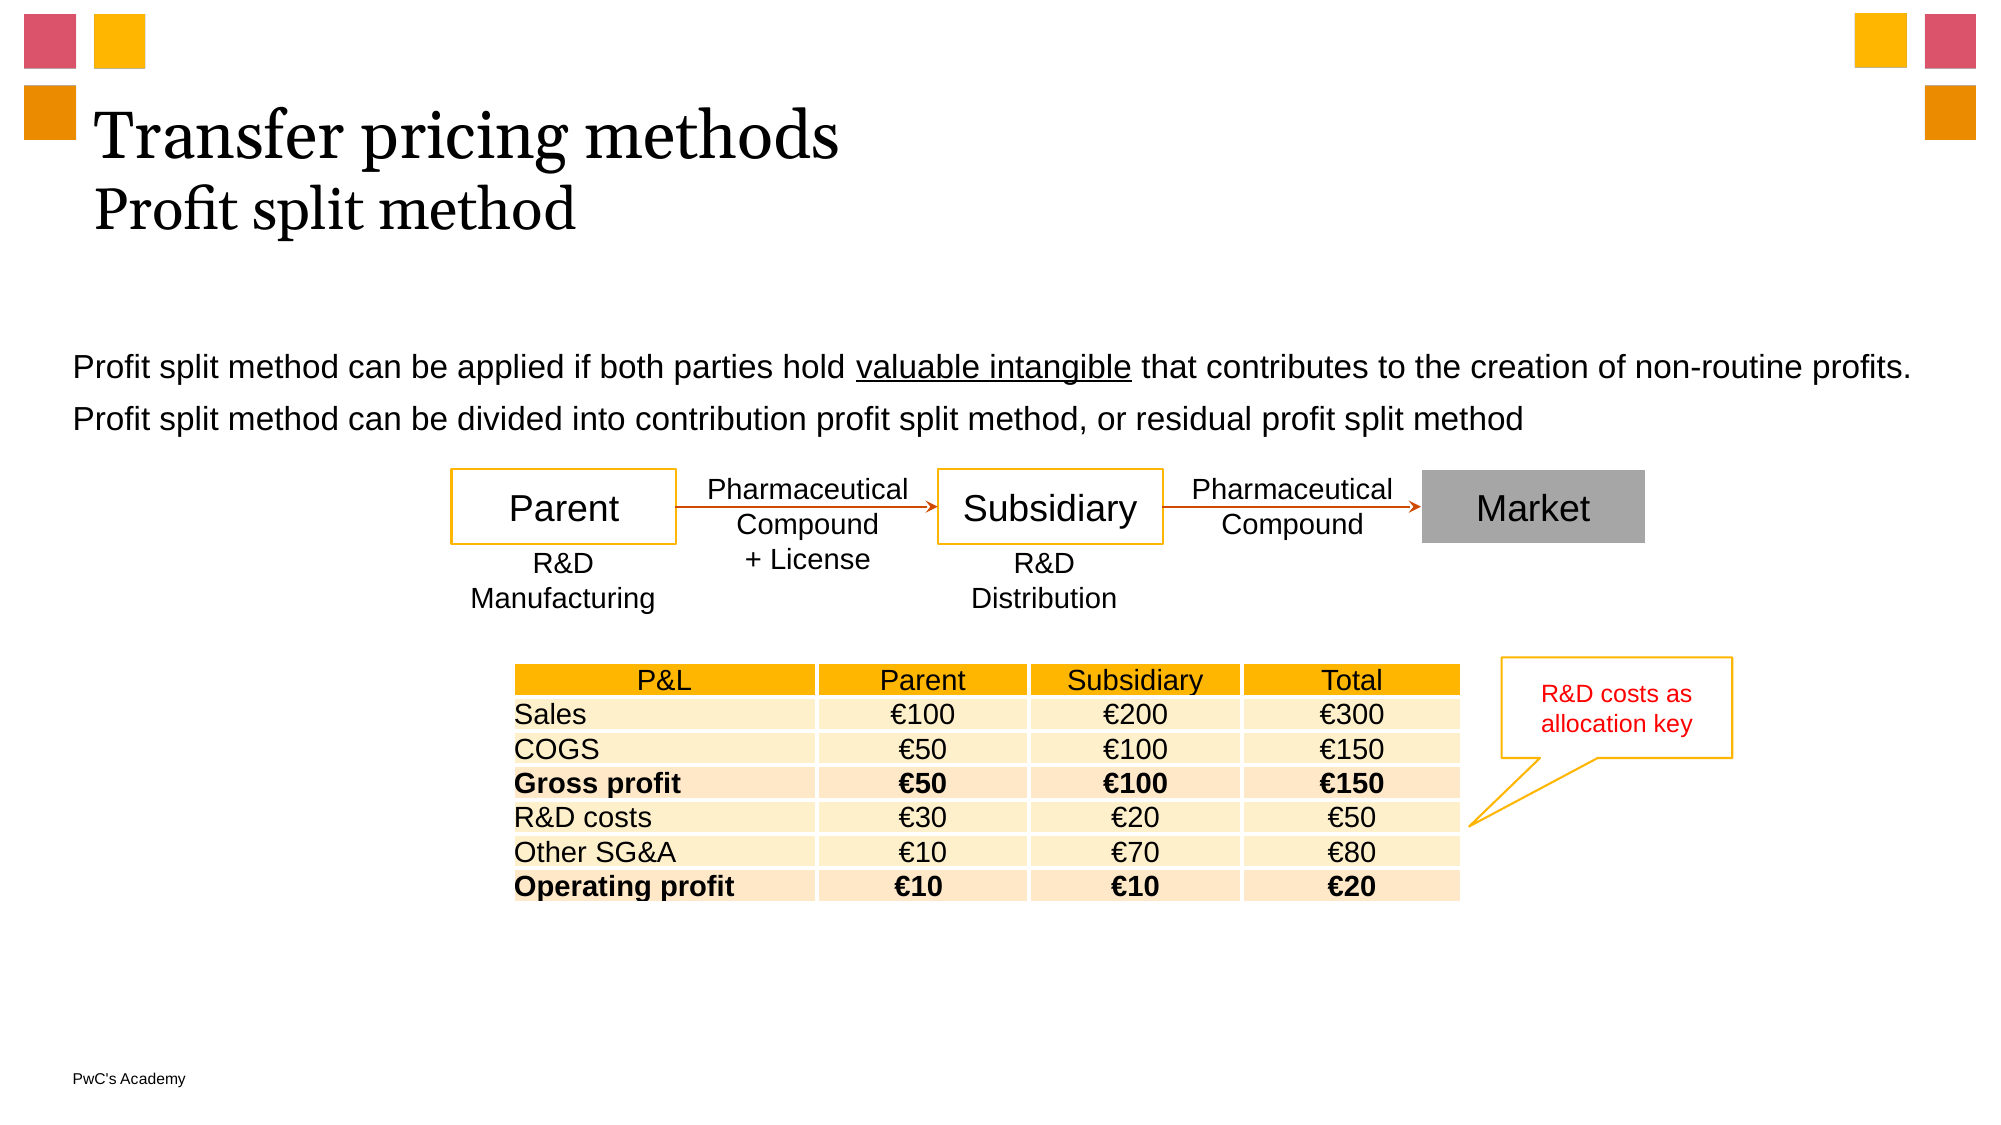

# Transfer pricing methods Profit split method
Profit split method can be applied if both parties hold valuable intangible that contributes to the creation of non-routine profits.
Profit split method can be divided into contribution profit split method, or residual profit split method

Parent
Subsidiary
Market
Pharmaceutical
Compound
Pharmaceutical
Compound
+ License
R&D
Manufacturing
R&D
Distribution
R&D costs as allocation key
| P&L | Parent | Subsidiary | Total |
| --- | --- | --- | --- |
| Sales | €100 | €200 | €300 |
| COGS | €50 | €100 | €150 |
| Gross profit | €50 | €100 | €150 |
| R&D costs | €30 | €20 | €50 |
| Other SG&A | €10 | €70 | €80 |
| Operating profit | €10 | €10 | €20 |